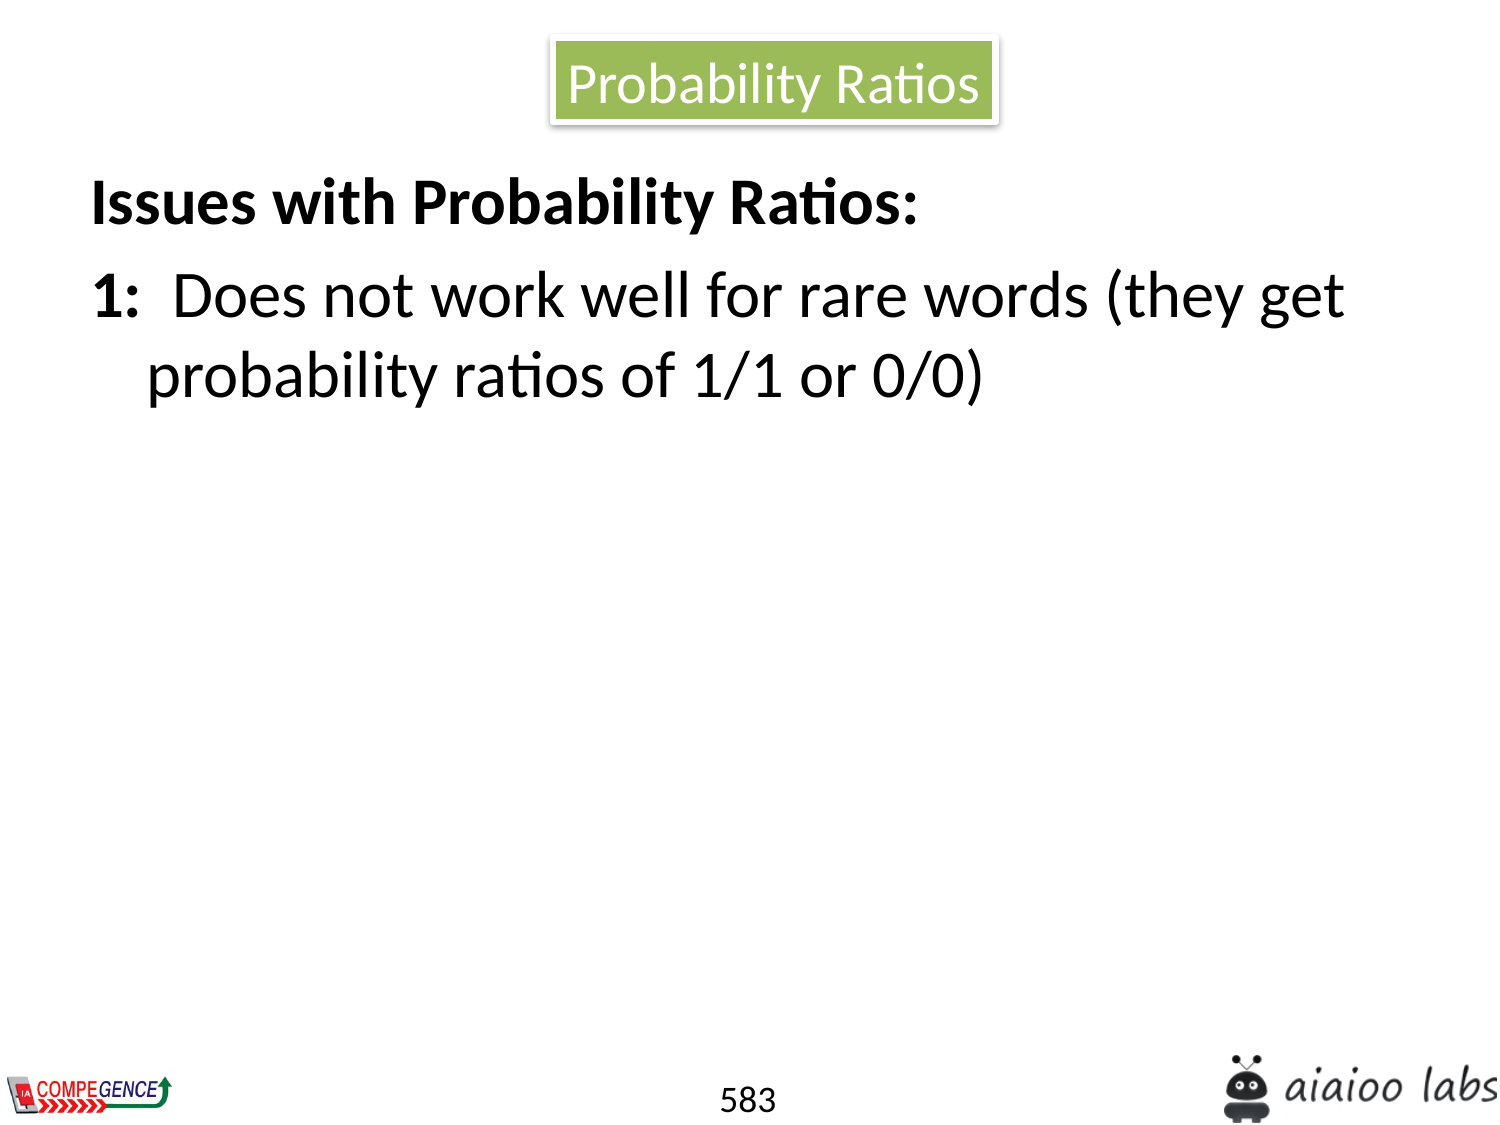

Probability Ratios
Issues with Probability Ratios:
1:  Does not work well for rare words (they get probability ratios of 1/1 or 0/0)